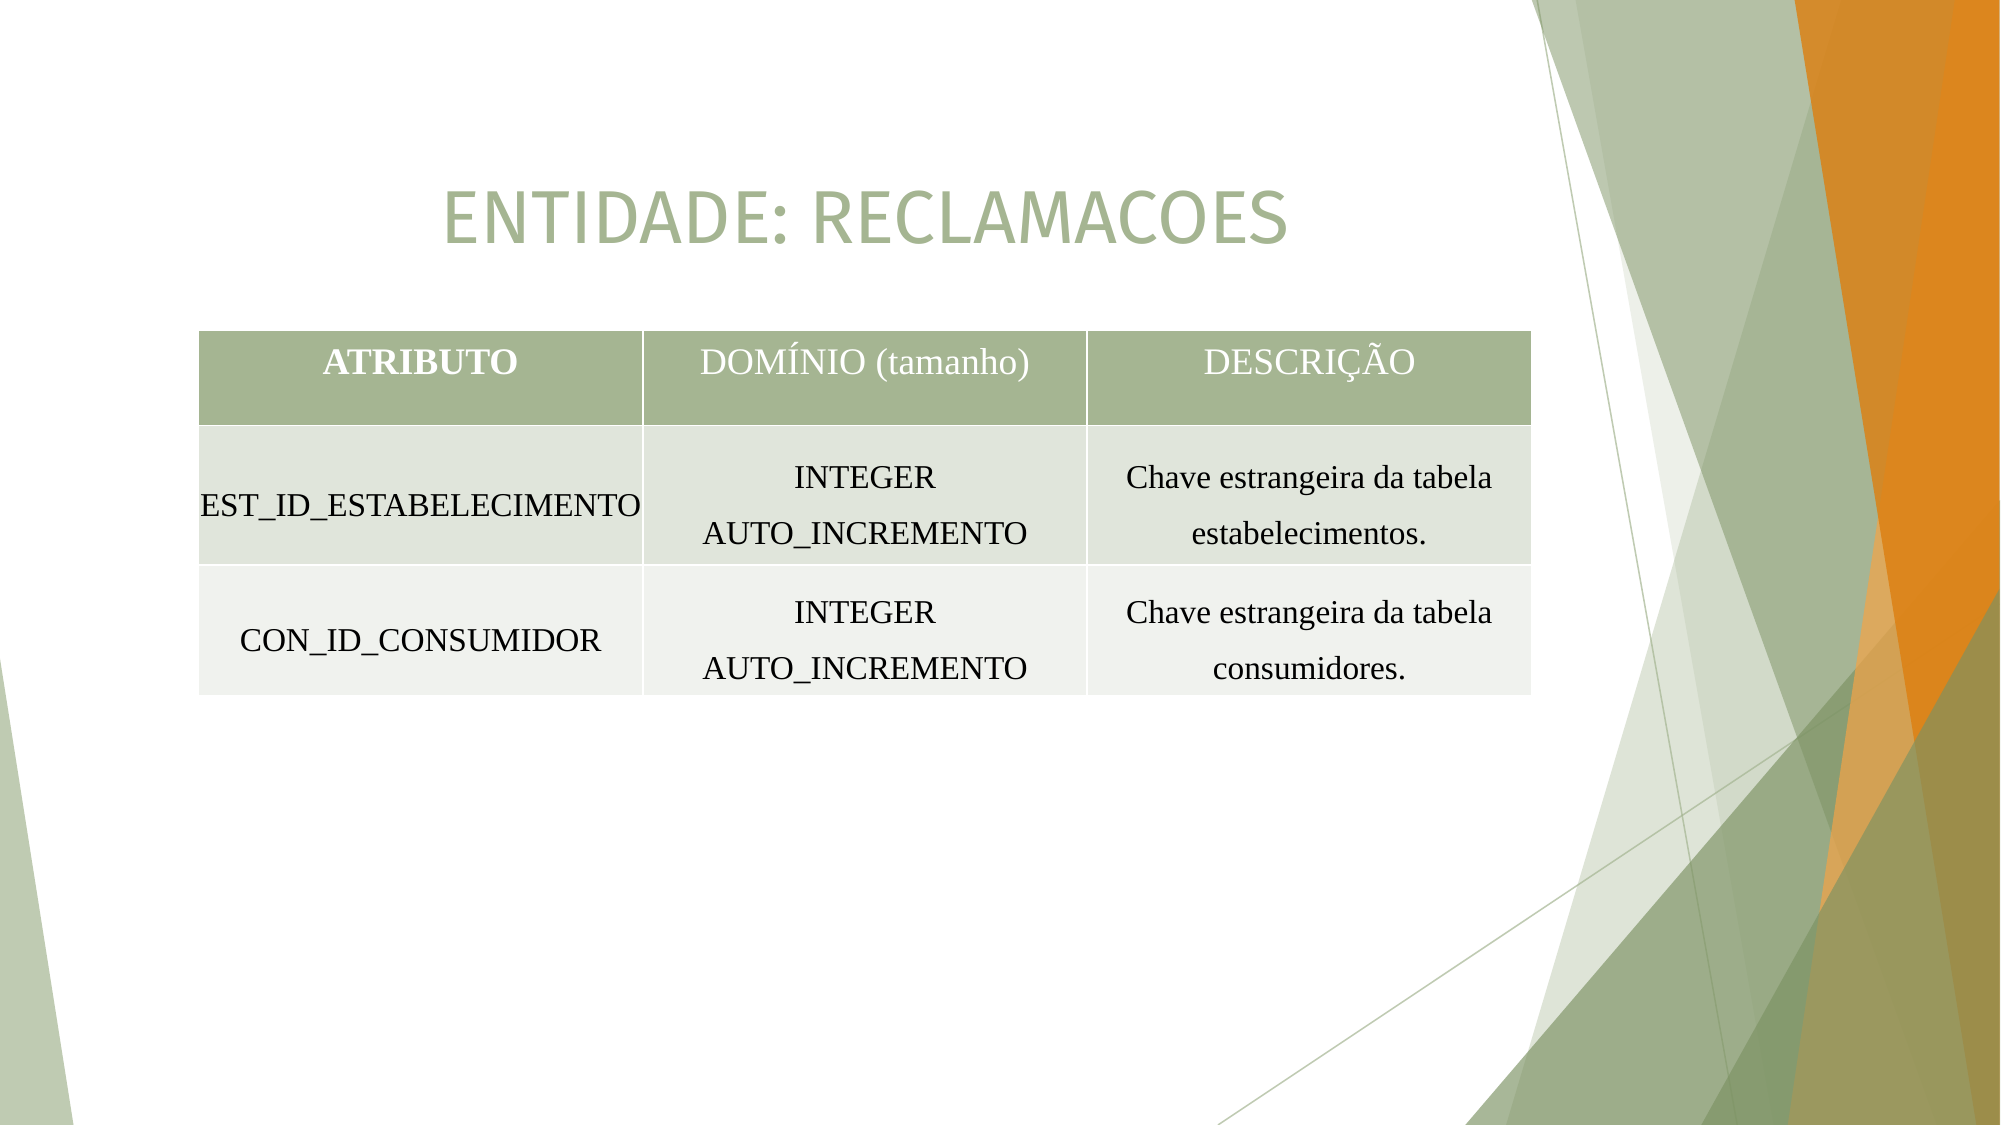

# ENTIDADE: RECLAMACOES
| ATRIBUTO | DOMÍNIO (tamanho) | DESCRIÇÃO |
| --- | --- | --- |
| EST\_ID\_ESTABELECIMENTO | INTEGER AUTO\_INCREMENTO | Chave estrangeira da tabela estabelecimentos. |
| CON\_ID\_CONSUMIDOR | INTEGER AUTO\_INCREMENTO | Chave estrangeira da tabela consumidores. |